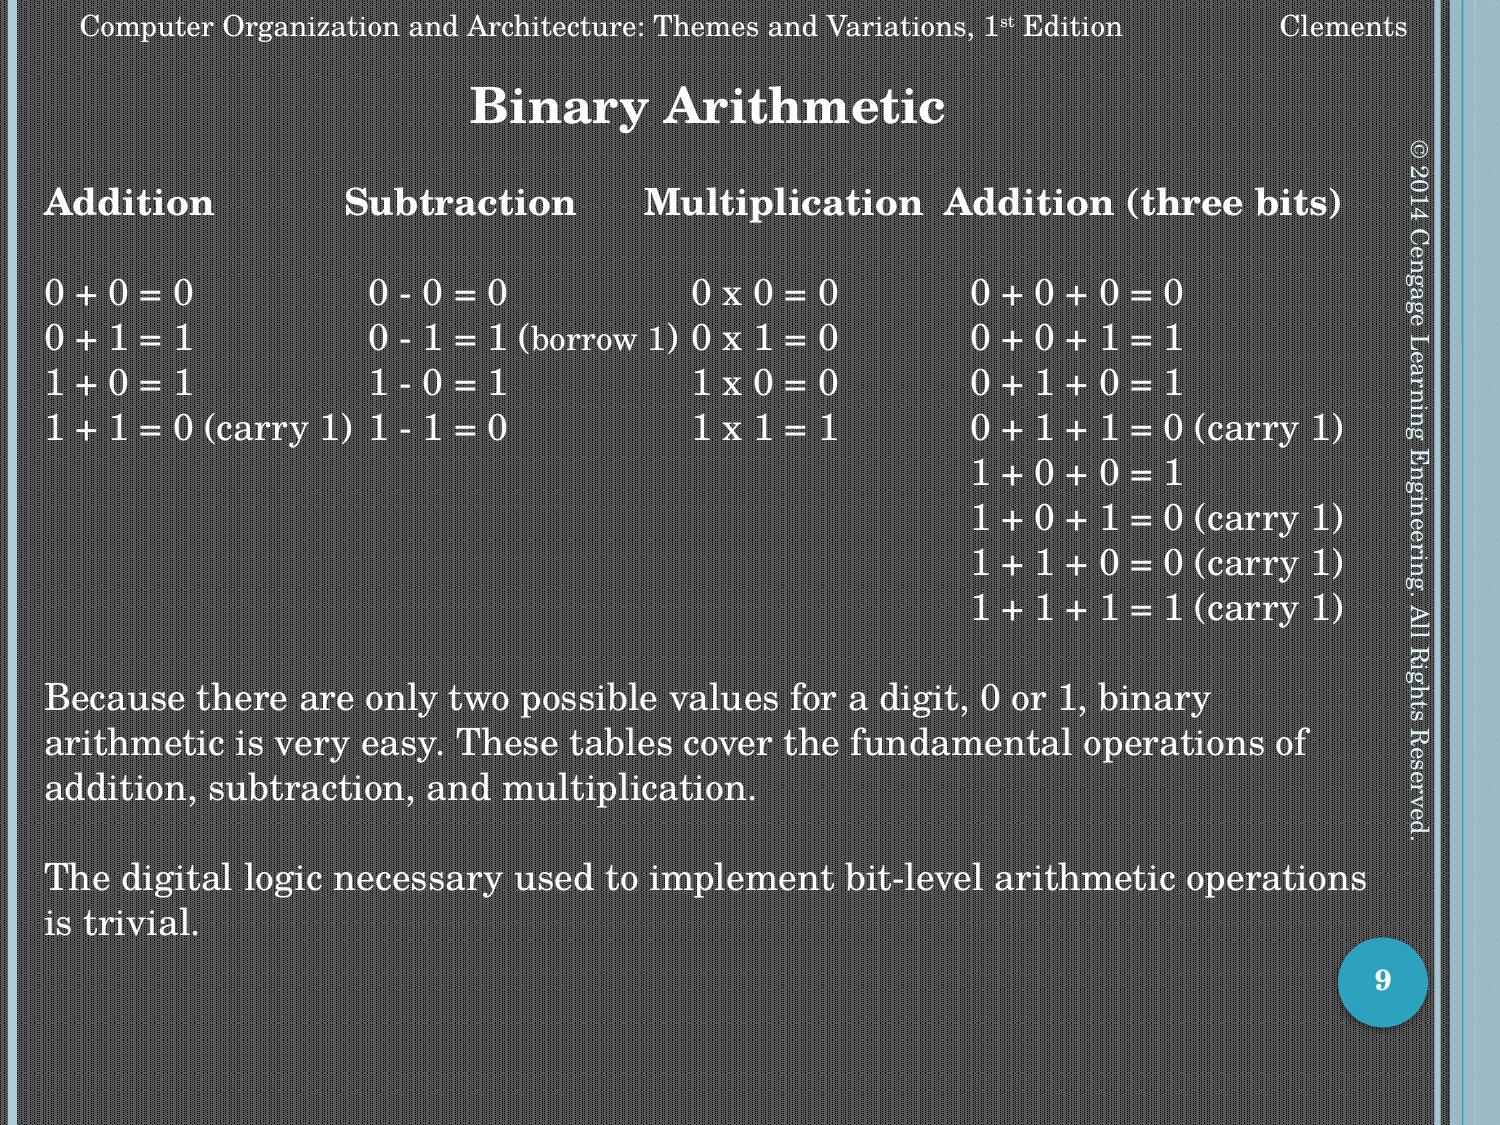

Binary Arithmetic

Addition	Subtraction	Multiplication	Addition (three bits)

0 + 0 = 0	0 - 0 = 0	0 x 0 = 0	0 + 0 + 0 = 0
0 + 1 = 1	0 - 1 = 1 (borrow 1)	0 x 1 = 0	0 + 0 + 1 = 1
1 + 0 = 1	1 - 0 = 1	1 x 0 = 0	0 + 1 + 0 = 1
1 + 1 = 0 (carry 1)	1 - 1 = 0	1 x 1 = 1	0 + 1 + 1 = 0 (carry 1)
			1 + 0 + 0 = 1
			1 + 0 + 1 = 0 (carry 1)
			1 + 1 + 0 = 0 (carry 1)
			1 + 1 + 1 = 1 (carry 1)

Because there are only two possible values for a digit, 0 or 1, binary arithmetic is very easy. These tables cover the fundamental operations of addition, subtraction, and multiplication.

The digital logic necessary used to implement bit-level arithmetic operations is trivial.

© 2014 Cengage Learning Engineering. All Rights Reserved.
9